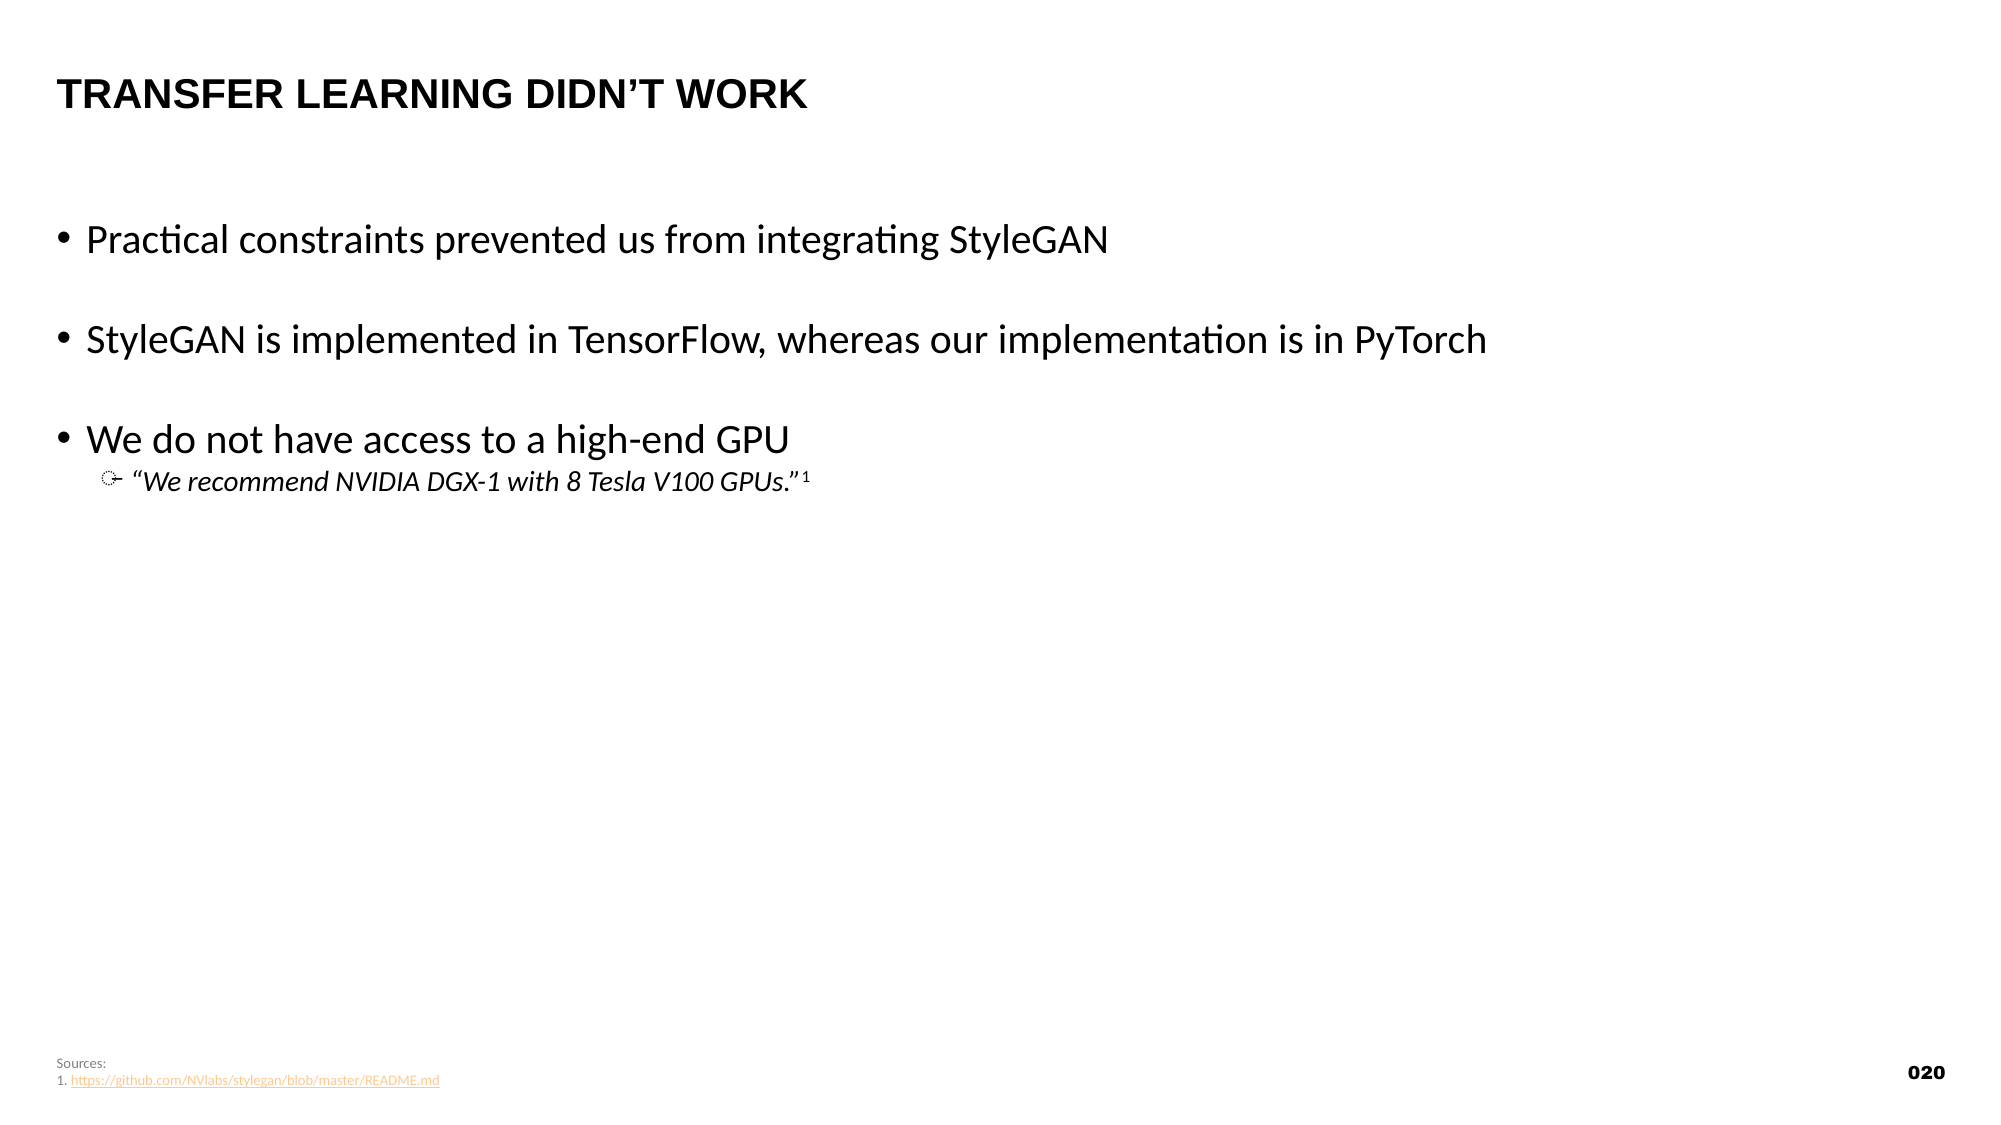

# TRANSFER LEARNING DIDN’T WORK
Practical constraints prevented us from integrating StyleGAN

StyleGAN is implemented in TensorFlow, whereas our implementation is in PyTorch

We do not have access to a high-end GPU
“We recommend NVIDIA DGX-1 with 8 Tesla V100 GPUs.”1
Sources:
1. https://github.com/NVlabs/stylegan/blob/master/README.md